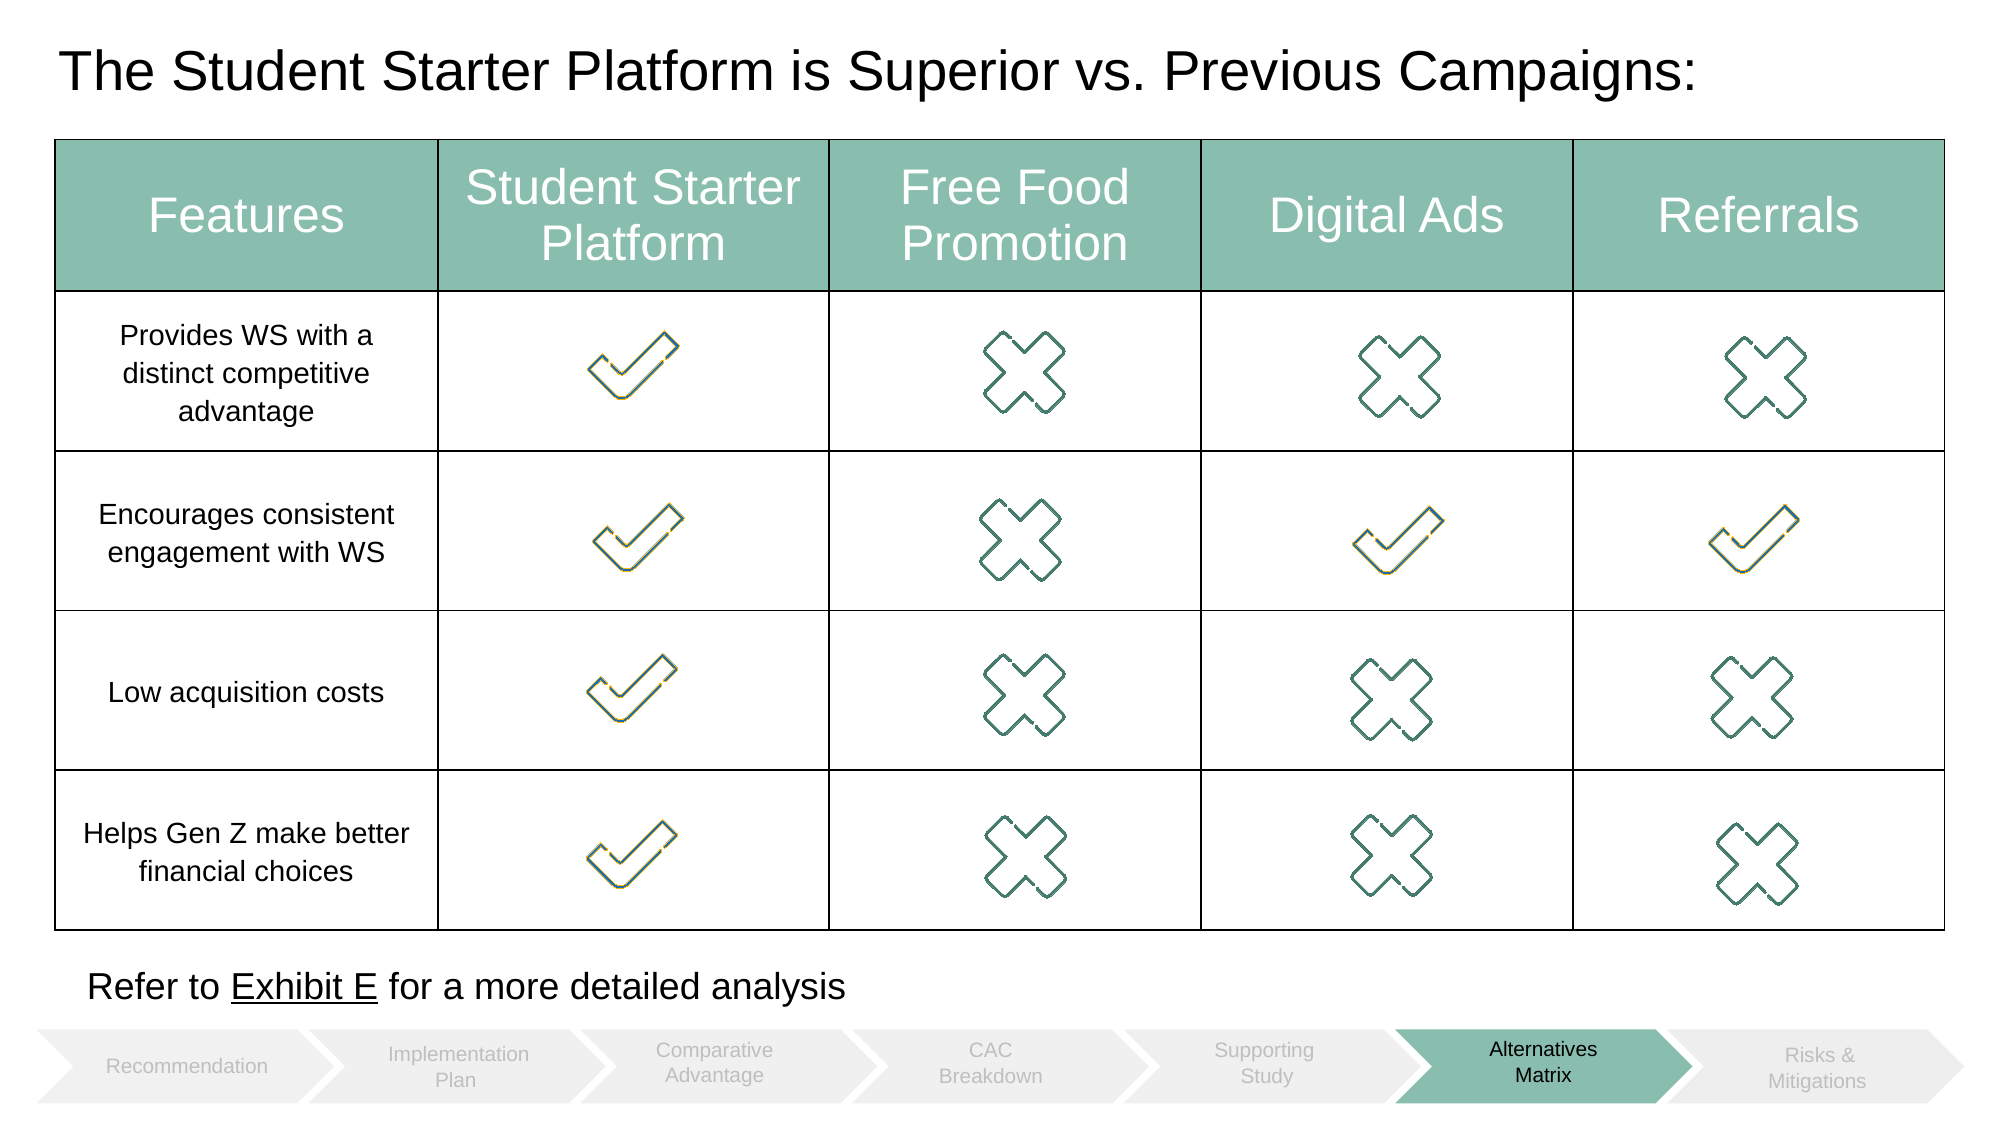

# The Student Starter Platform is Superior vs. Previous Campaigns:
| Features | Student Starter Platform | Free Food Promotion | Digital Ads | Referrals |
| --- | --- | --- | --- | --- |
| Provides WS with a distinct competitive advantage |  |  |  |  |
| Encourages consistent engagement with WS |  |  |  |  |
| Low acquisition costs |  |  |  |  |
| Helps Gen Z make better financial choices |  |  |  |  |

Refer to Exhibit E for a more detailed analysis
Alternatives
Matrix

Recommendation
Implementation
Plan

 Risks &
Mitigations
Comparative Advantage

CAC
Breakdown

Supporting
Study